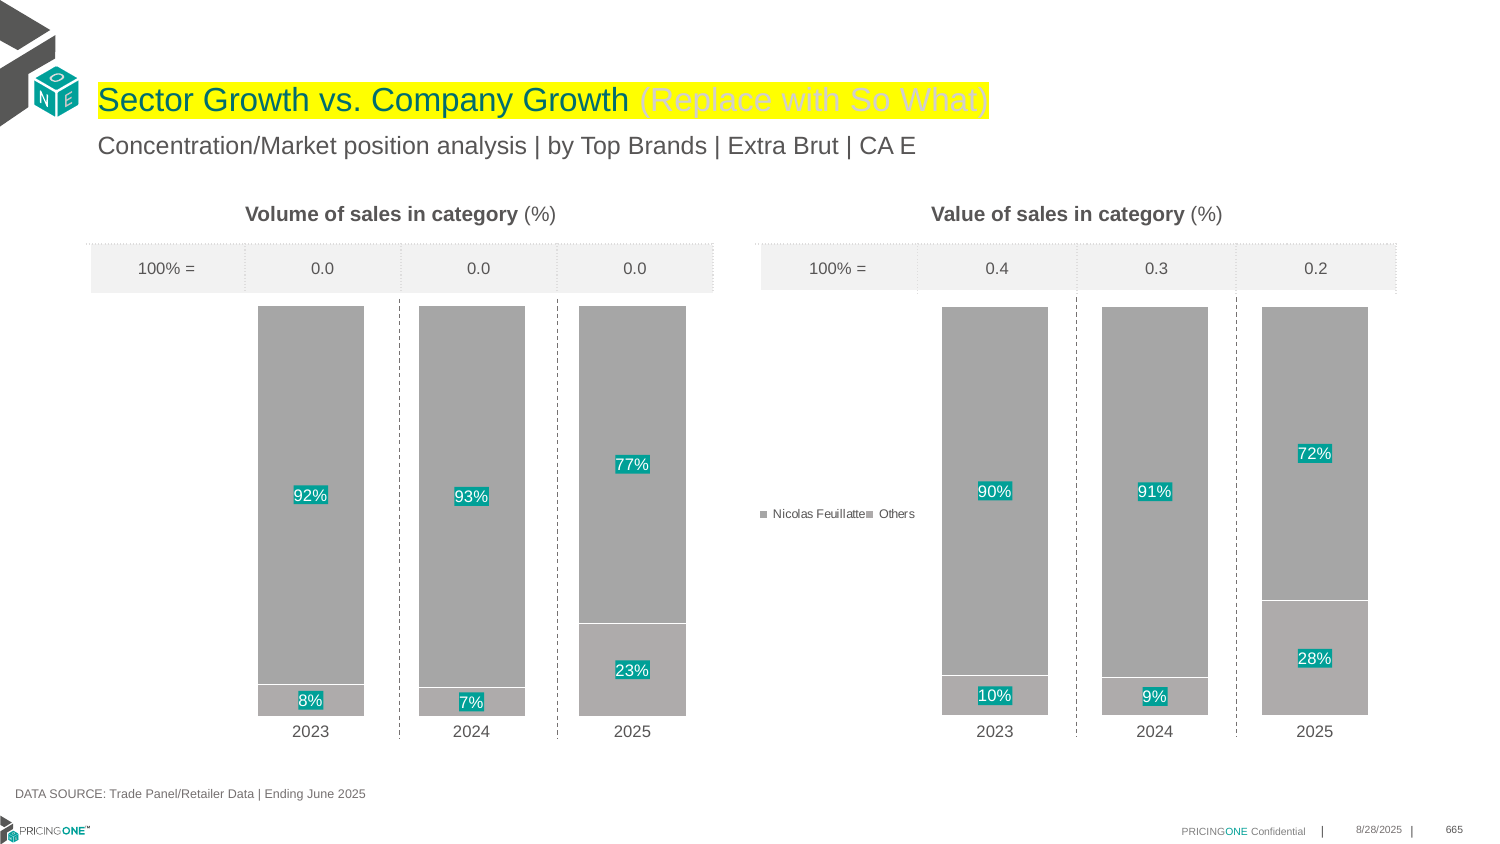

# Sector Growth vs. Company Growth (Replace with So What)
Concentration/Market position analysis | by Top Brands | Extra Brut | CA E
| Volume of sales in category (%) |  |  |  |
| --- | --- | --- | --- |
| 100% = | 0.0 | 0.0 | 0.0 |
| Value of sales in category (%) |  |  |  |
| --- | --- | --- | --- |
| 100% = | 0.4 | 0.3 | 0.2 |

### Chart

| Category | Others | Nicolas Feuillatte |
|---|---|---|
| 2023 | 0.07827970297029703 | 0.9217202970297029 |
| 2024 | 0.07061214122428244 | 0.9293878587757175 |
| 2025 | 0.22687564234326824 | 0.7731243576567317 |

### Chart

| Category | Others | Nicolas Feuillatte |
|---|---|---|
| 2023 | 0.09785833320434834 | 0.9021416667956517 |
| 2024 | 0.09394713690778234 | 0.9060528630922177 |
| 2025 | 0.2808204551840405 | 0.7191795448159596 |
DATA SOURCE: Trade Panel/Retailer Data | Ending June 2025

8/28/2025
665